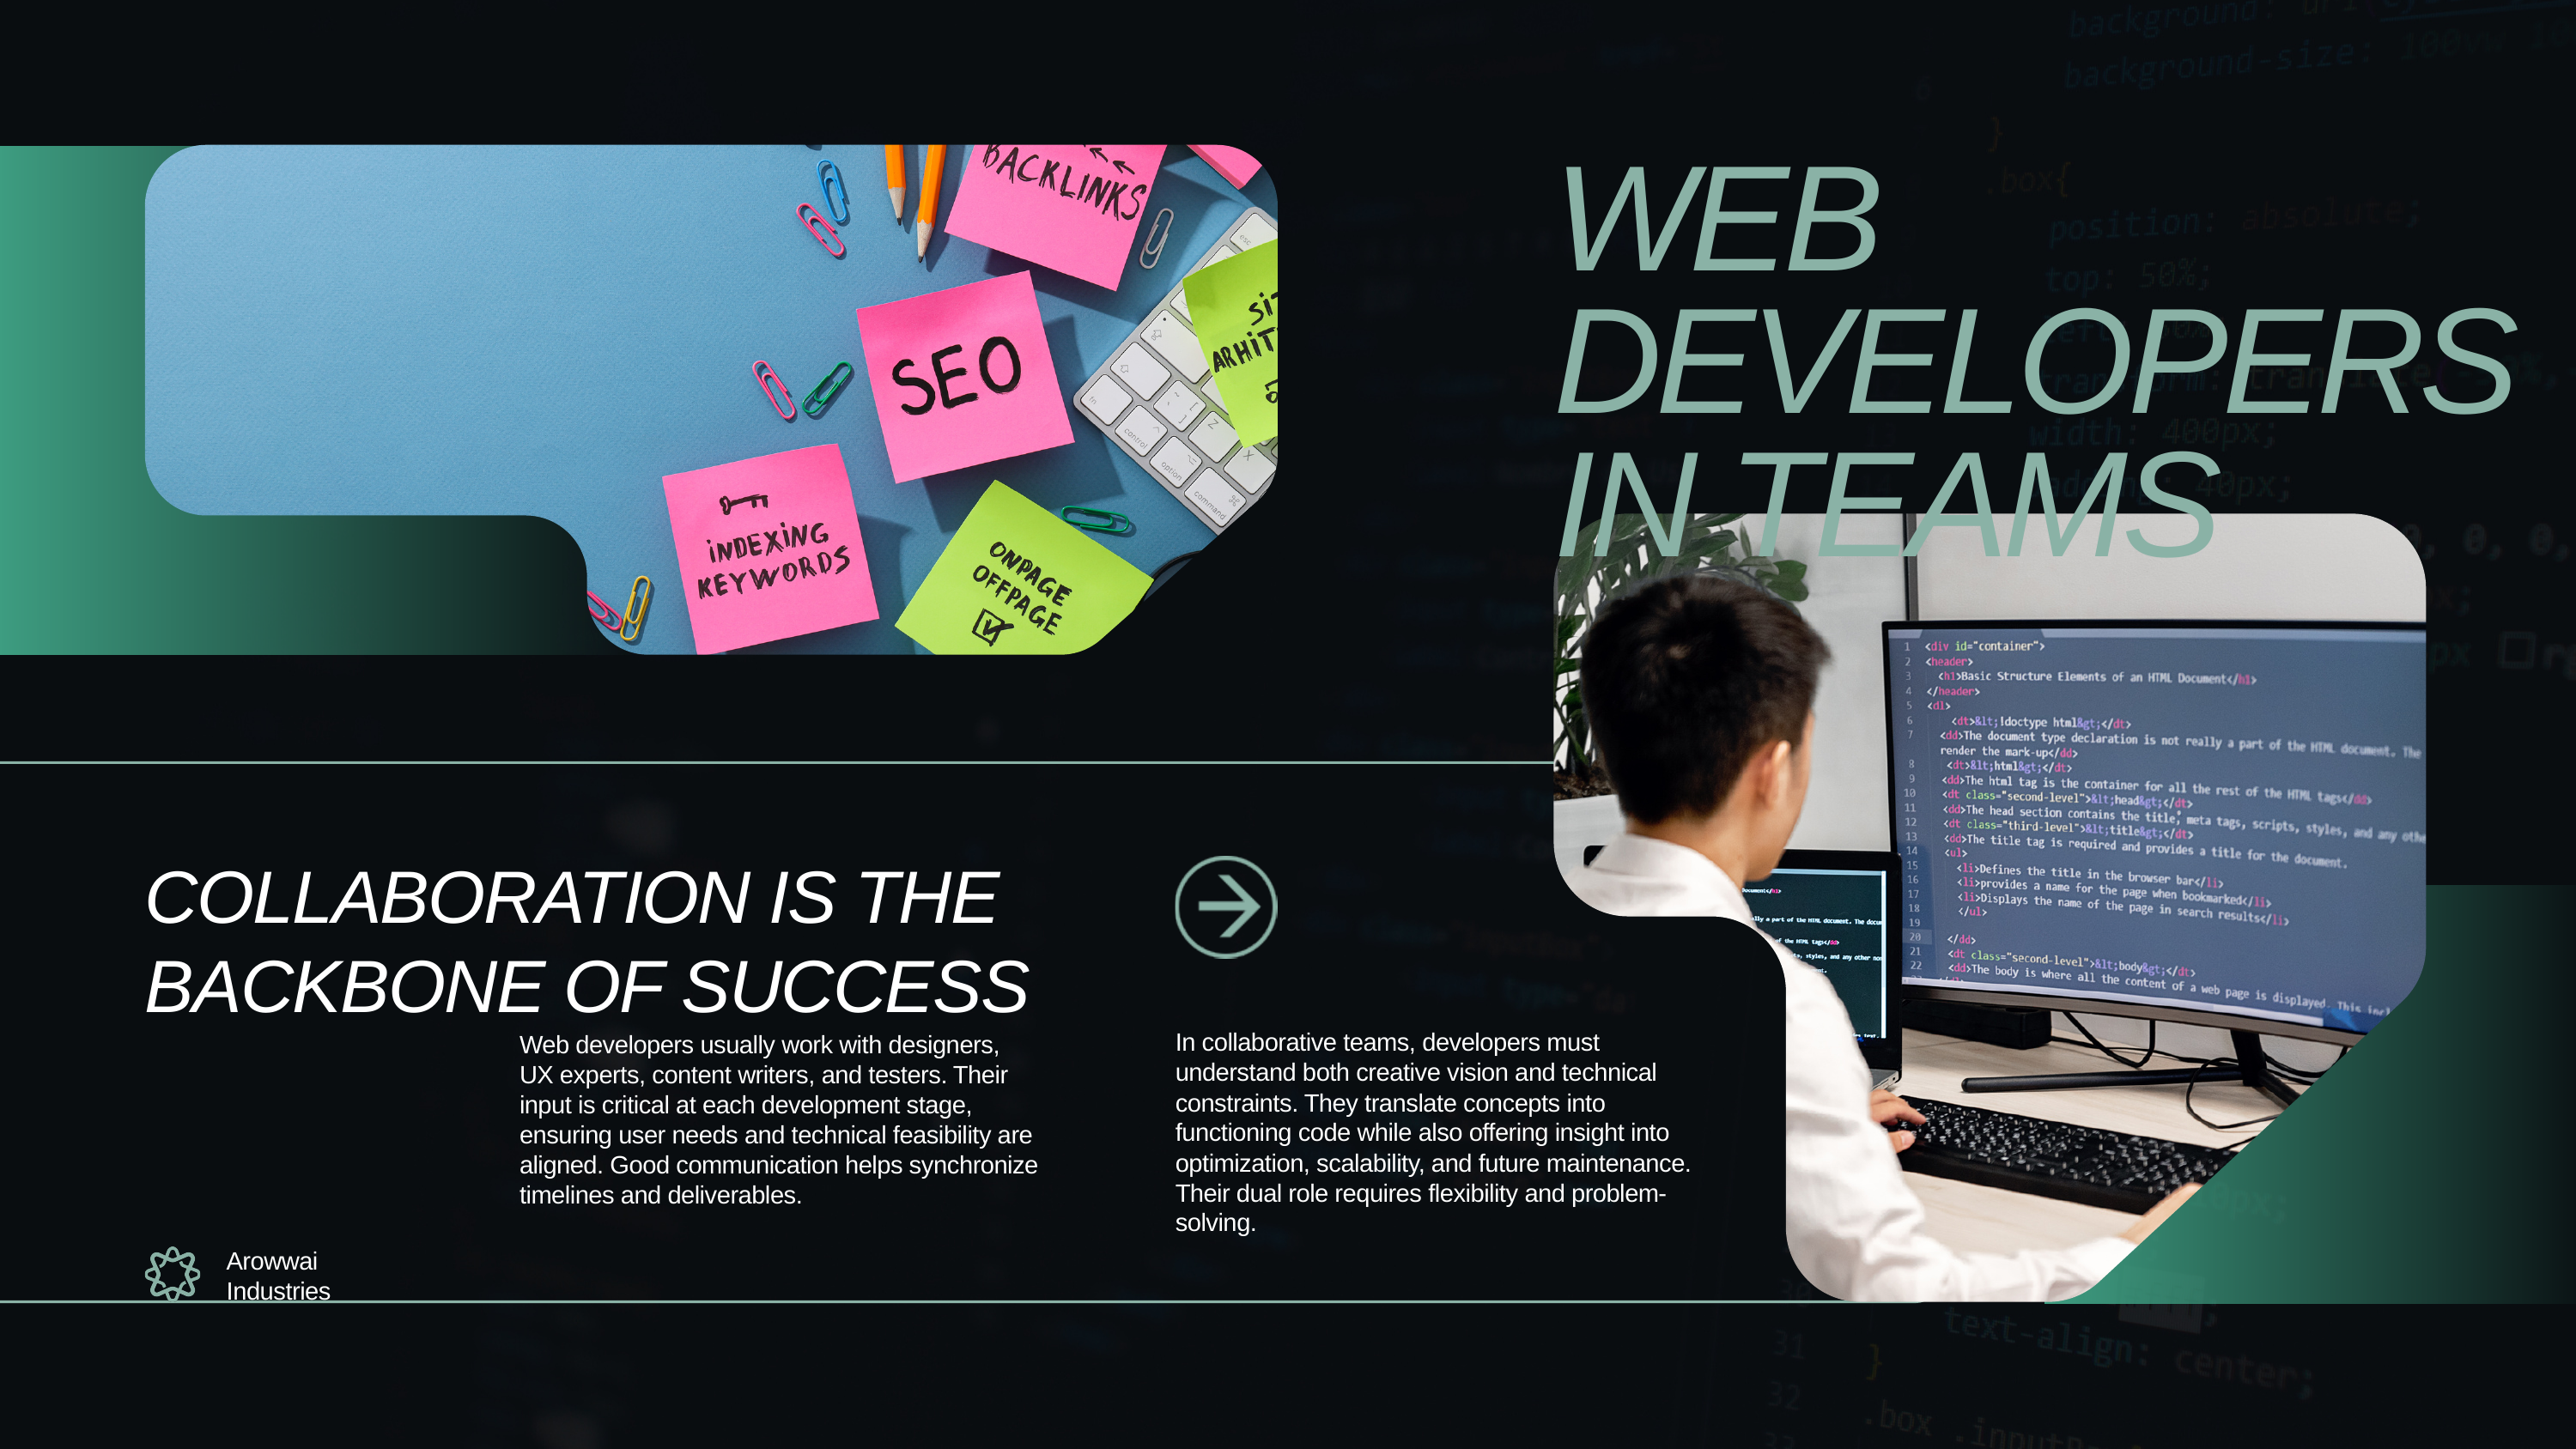

WEB DEVELOPERS IN TEAMS

COLLABORATION IS THE BACKBONE OF SUCCESS

In collaborative teams, developers must understand both creative vision and technical constraints. They translate concepts into functioning code while also offering insight into optimization, scalability, and future maintenance. Their dual role requires flexibility and problem-solving.
Web developers usually work with designers, UX experts, content writers, and testers. Their input is critical at each development stage, ensuring user needs and technical feasibility are aligned. Good communication helps synchronize timelines and deliverables.
Arowwai Industries